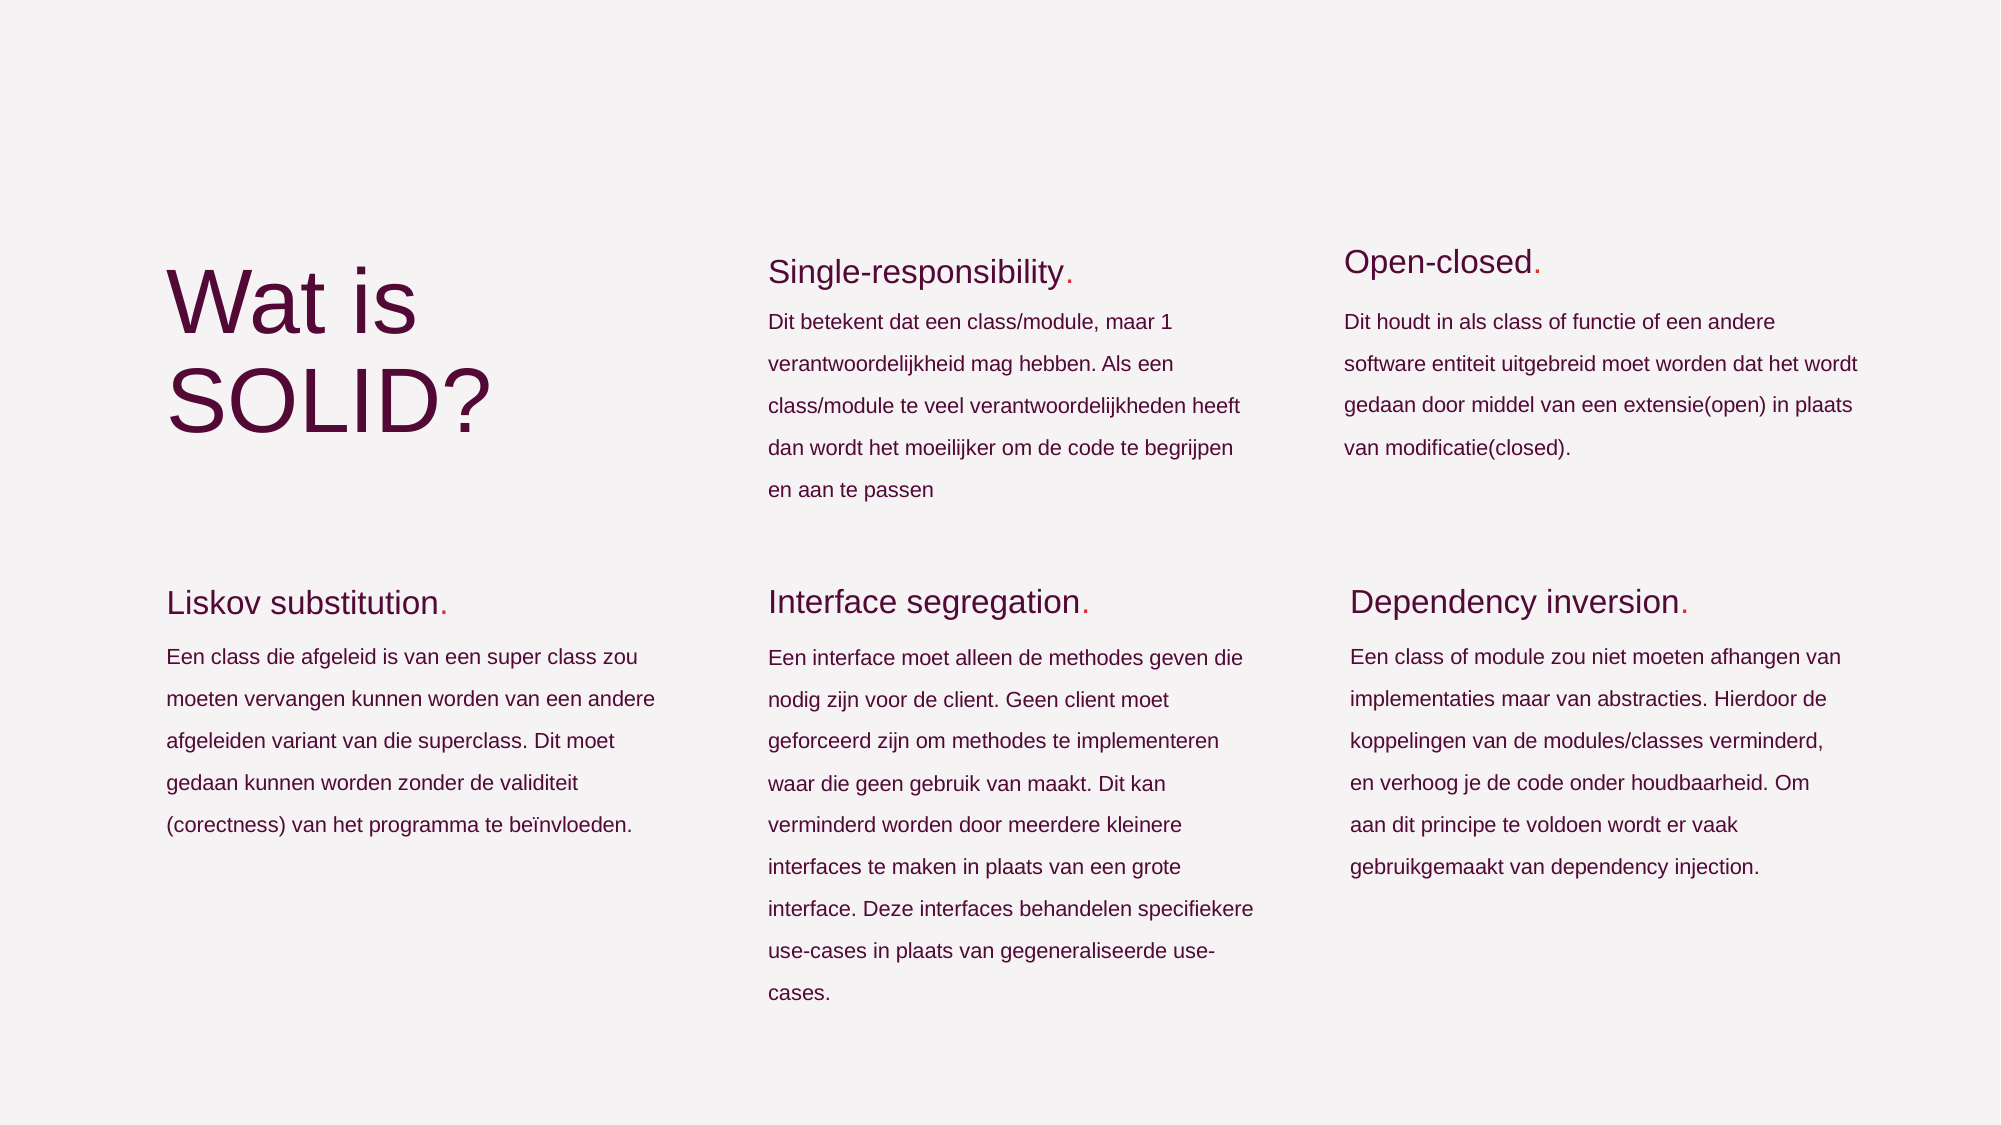

Single-responsibility.
Open-closed.
# Wat is SOLID?
Dit houdt in als class of functie of een andere software entiteit uitgebreid moet worden dat het wordt gedaan door middel van een extensie(open) in plaats van modificatie(closed).
Dit betekent dat een class/module, maar 1 verantwoordelijkheid mag hebben. Als een class/module te veel verantwoordelijkheden heeft dan wordt het moeilijker om de code te begrijpen en aan te passen
Interface segregation.
Dependency inversion.
Liskov substitution.
Een class of module zou niet moeten afhangen van implementaties maar van abstracties. Hierdoor de koppelingen van de modules/classes verminderd, en verhoog je de code onder houdbaarheid. Om aan dit principe te voldoen wordt er vaak gebruikgemaakt van dependency injection.
Een class die afgeleid is van een super class zou moeten vervangen kunnen worden van een andere afgeleiden variant van die superclass. Dit moet gedaan kunnen worden zonder de validiteit (corectness) van het programma te beïnvloeden.
Een interface moet alleen de methodes geven die nodig zijn voor de client. Geen client moet geforceerd zijn om methodes te implementeren waar die geen gebruik van maakt. Dit kan verminderd worden door meerdere kleinere interfaces te maken in plaats van een grote interface. Deze interfaces behandelen specifiekere use-cases in plaats van gegeneraliseerde use-cases.